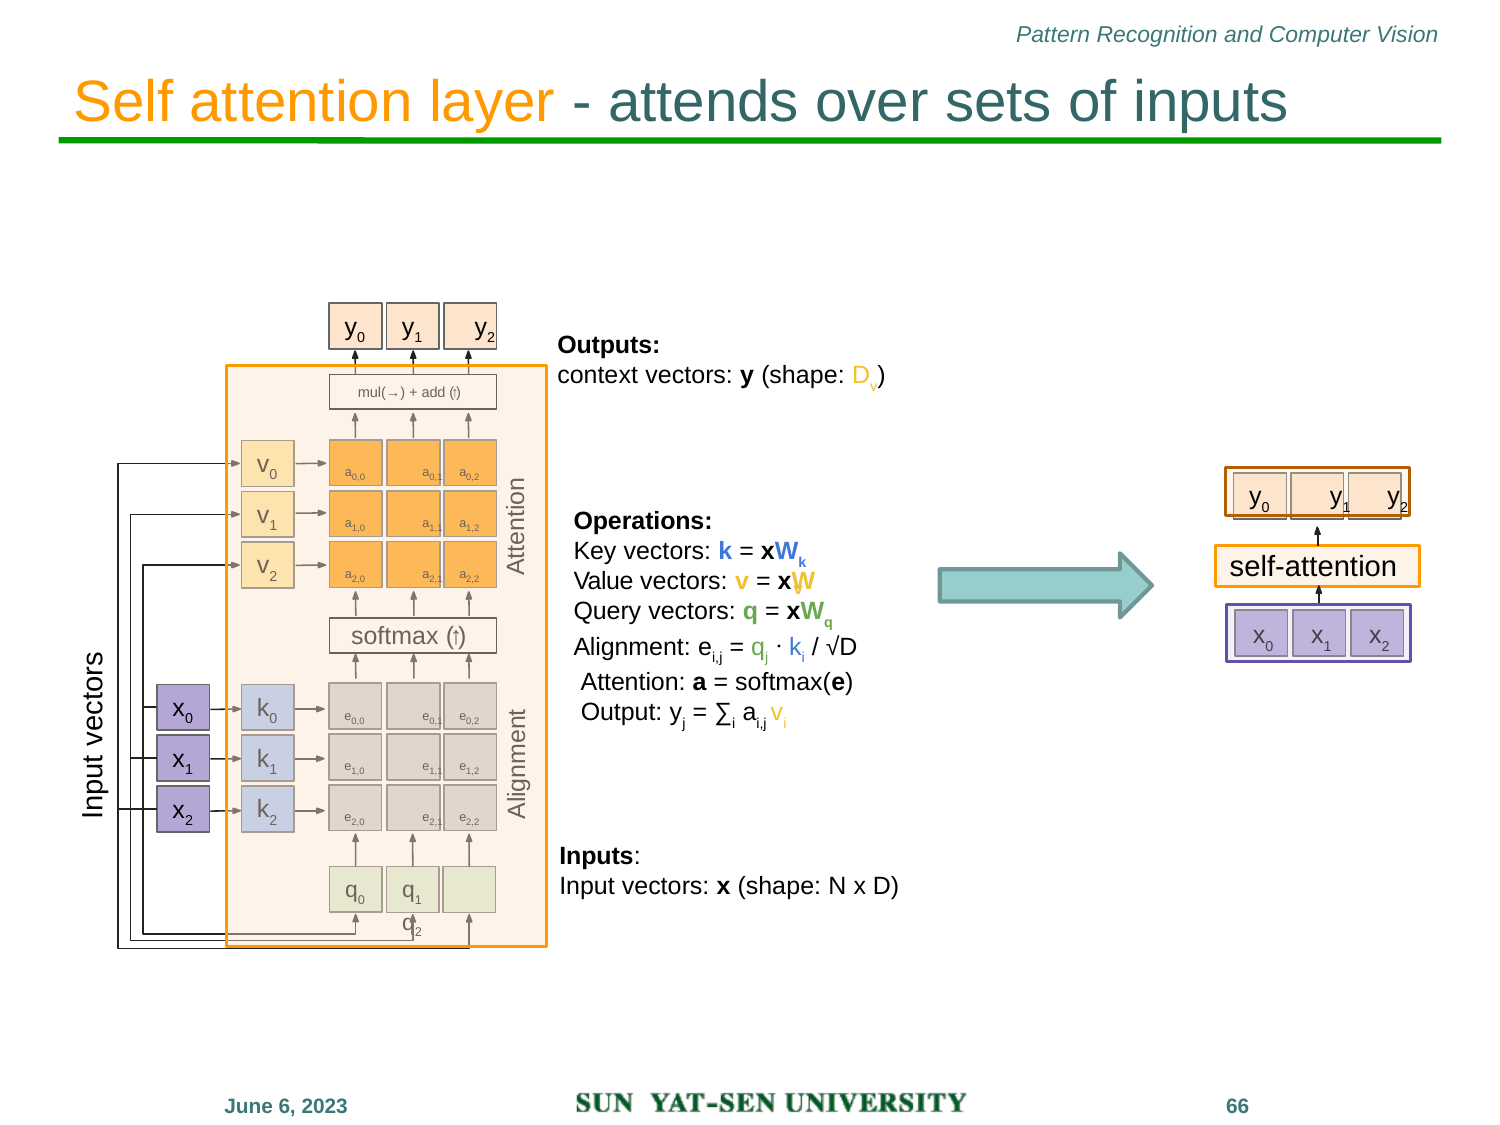

# Self attention layer - attends over sets of inputs

y0
y1	y2
Outputs:
context vectors: y (shape: Dv)

mul(→) + add (↑)

v0
a0,0	a0,1
a0,2

y0	y1	y2

self-attention

x0	x1	x2

Attention

v1
Operations:
Key vectors: k = xWk
a1,0	a1,1
a1,2

v2

a2,0	a2,1
a2,2

Value vectors: v = xW
v
Query vectors: q = xWq  Alignment: ei,j = qj ᐧ ki / √D  Attention: a = softmax(e)  Output: yj = ∑i ai,j vi
softmax (↑)
Input vectors

k0
x0
e0,0	e0,1
e0,2
Alignment

k1
x1
e1,0	e1,1
e1,2

k2
x2
e2,0	e2,1
e2,2
Inputs:
Input vectors: x (shape: N x D)

q0
q1	q2